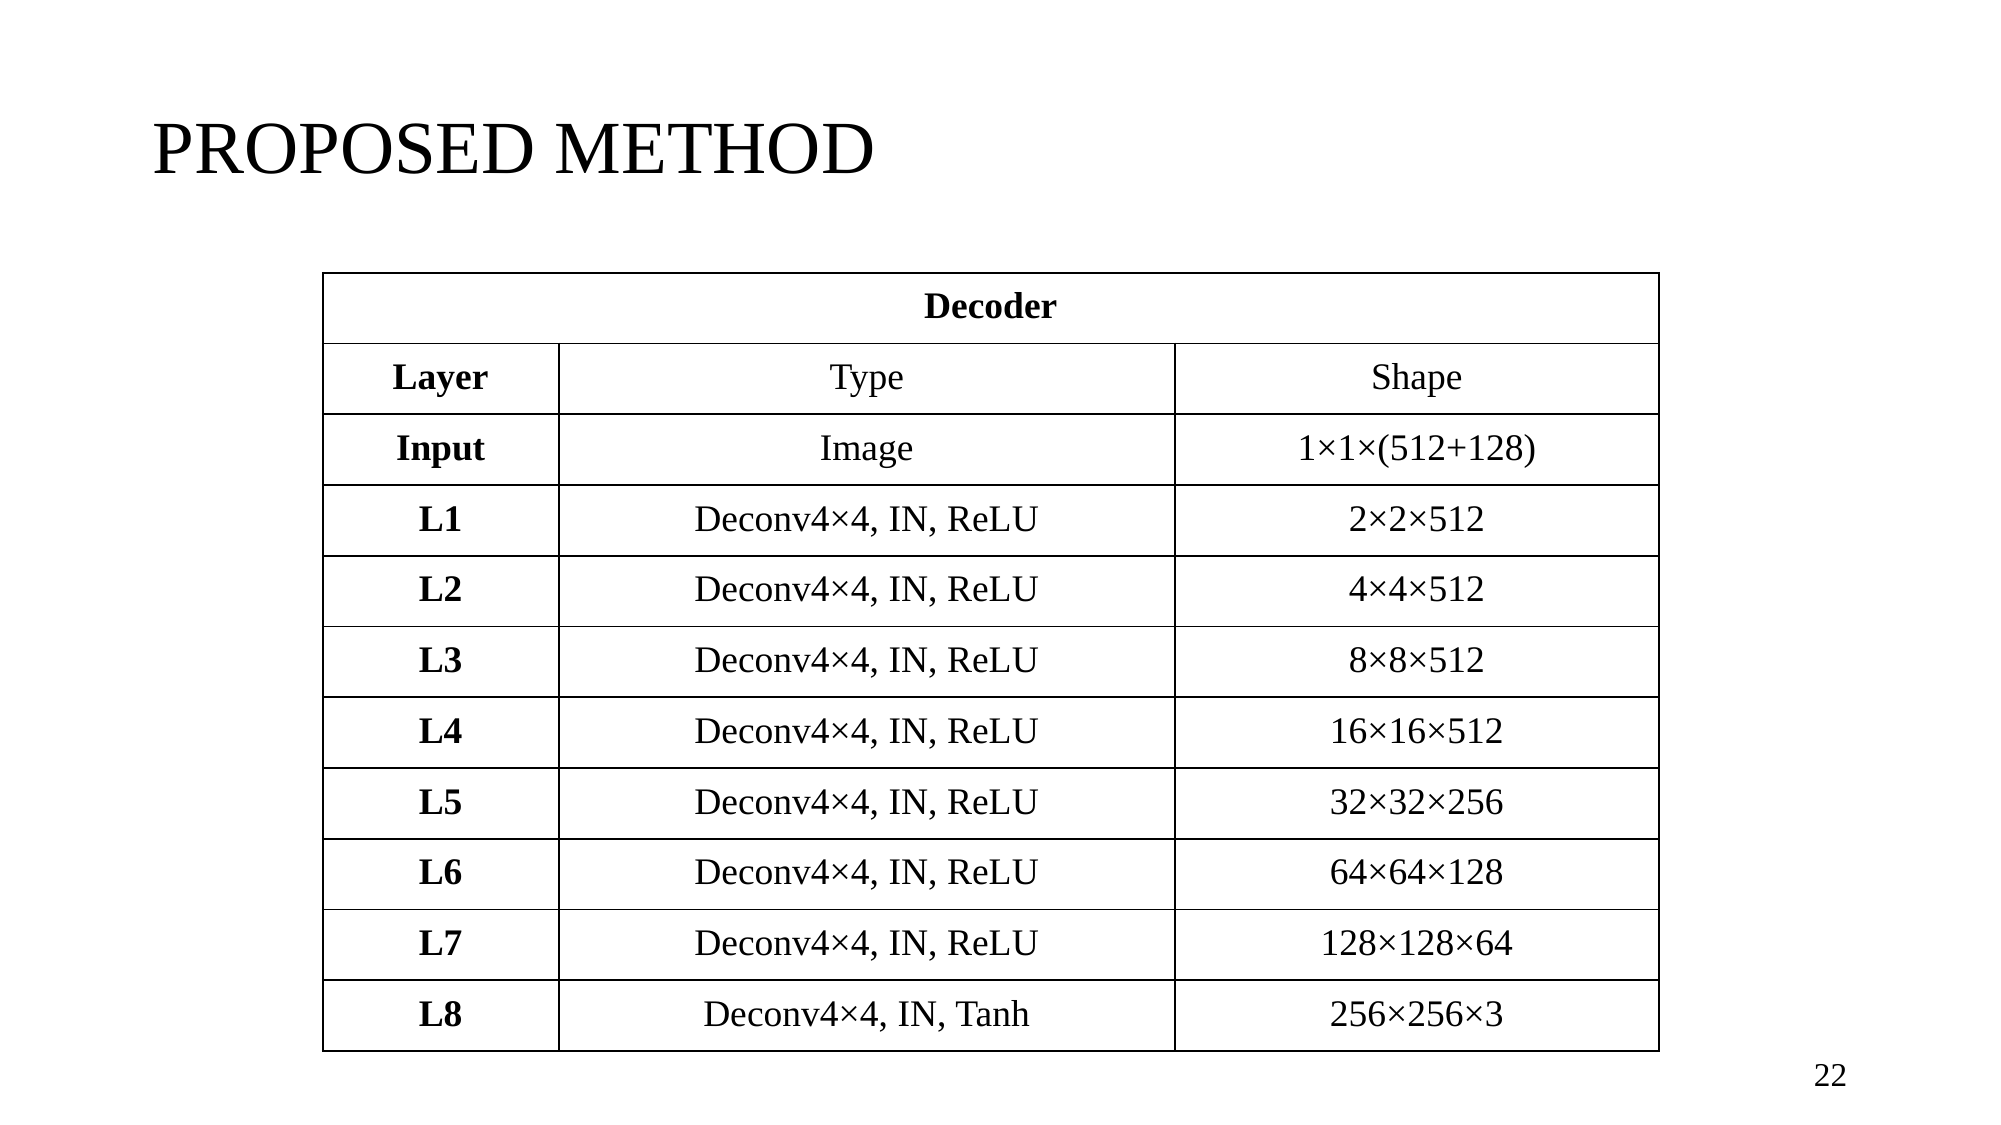

# PROPOSED METHOD

| Decoder |  |  |
| --- | --- | --- |
| Layer | Type | Shape |
| Input | Image | 1×1×(512+128) |
| L1 | Deconv4×4, IN, ReLU | 2×2×512 |
| L2 | Deconv4×4, IN, ReLU | 4×4×512 |
| L3 | Deconv4×4, IN, ReLU | 8×8×512 |
| L4 | Deconv4×4, IN, ReLU | 16×16×512 |
| L5 | Deconv4×4, IN, ReLU | 32×32×256 |
| L6 | Deconv4×4, IN, ReLU | 64×64×128 |
| L7 | Deconv4×4, IN, ReLU | 128×128×64 |
| L8 | Deconv4×4, IN, Tanh | 256×256×3 |
22